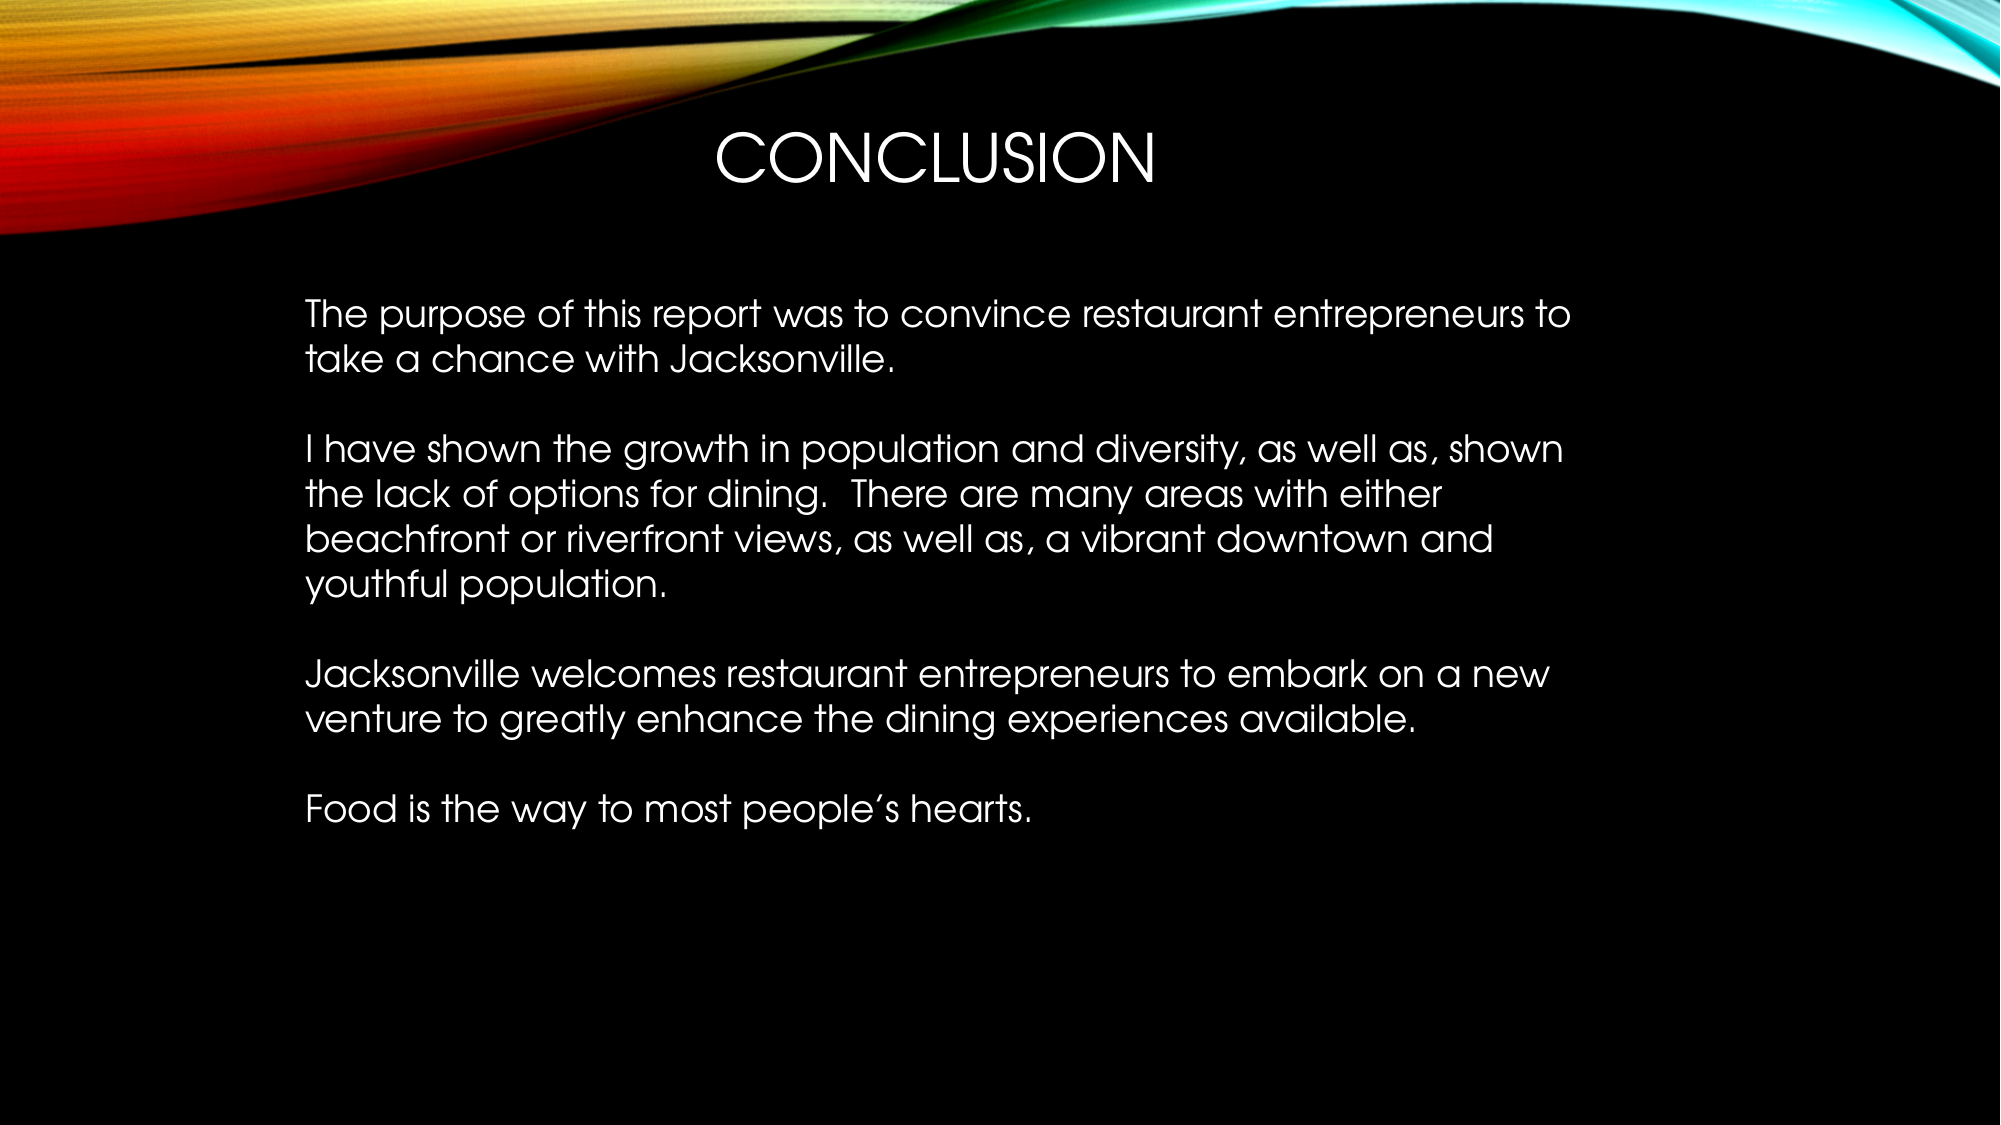

# CONCLUSION
The purpose of this report was to convince restaurant entrepreneurs to take a chance with Jacksonville.

I have shown the growth in population and diversity, as well as, shown the lack of options for dining.  There are many areas with either beachfront or riverfront views, as well as, a vibrant downtown and youthful population.

Jacksonville welcomes restaurant entrepreneurs to embark on a new venture to greatly enhance the dining experiences available.

Food is the way to most people’s hearts.